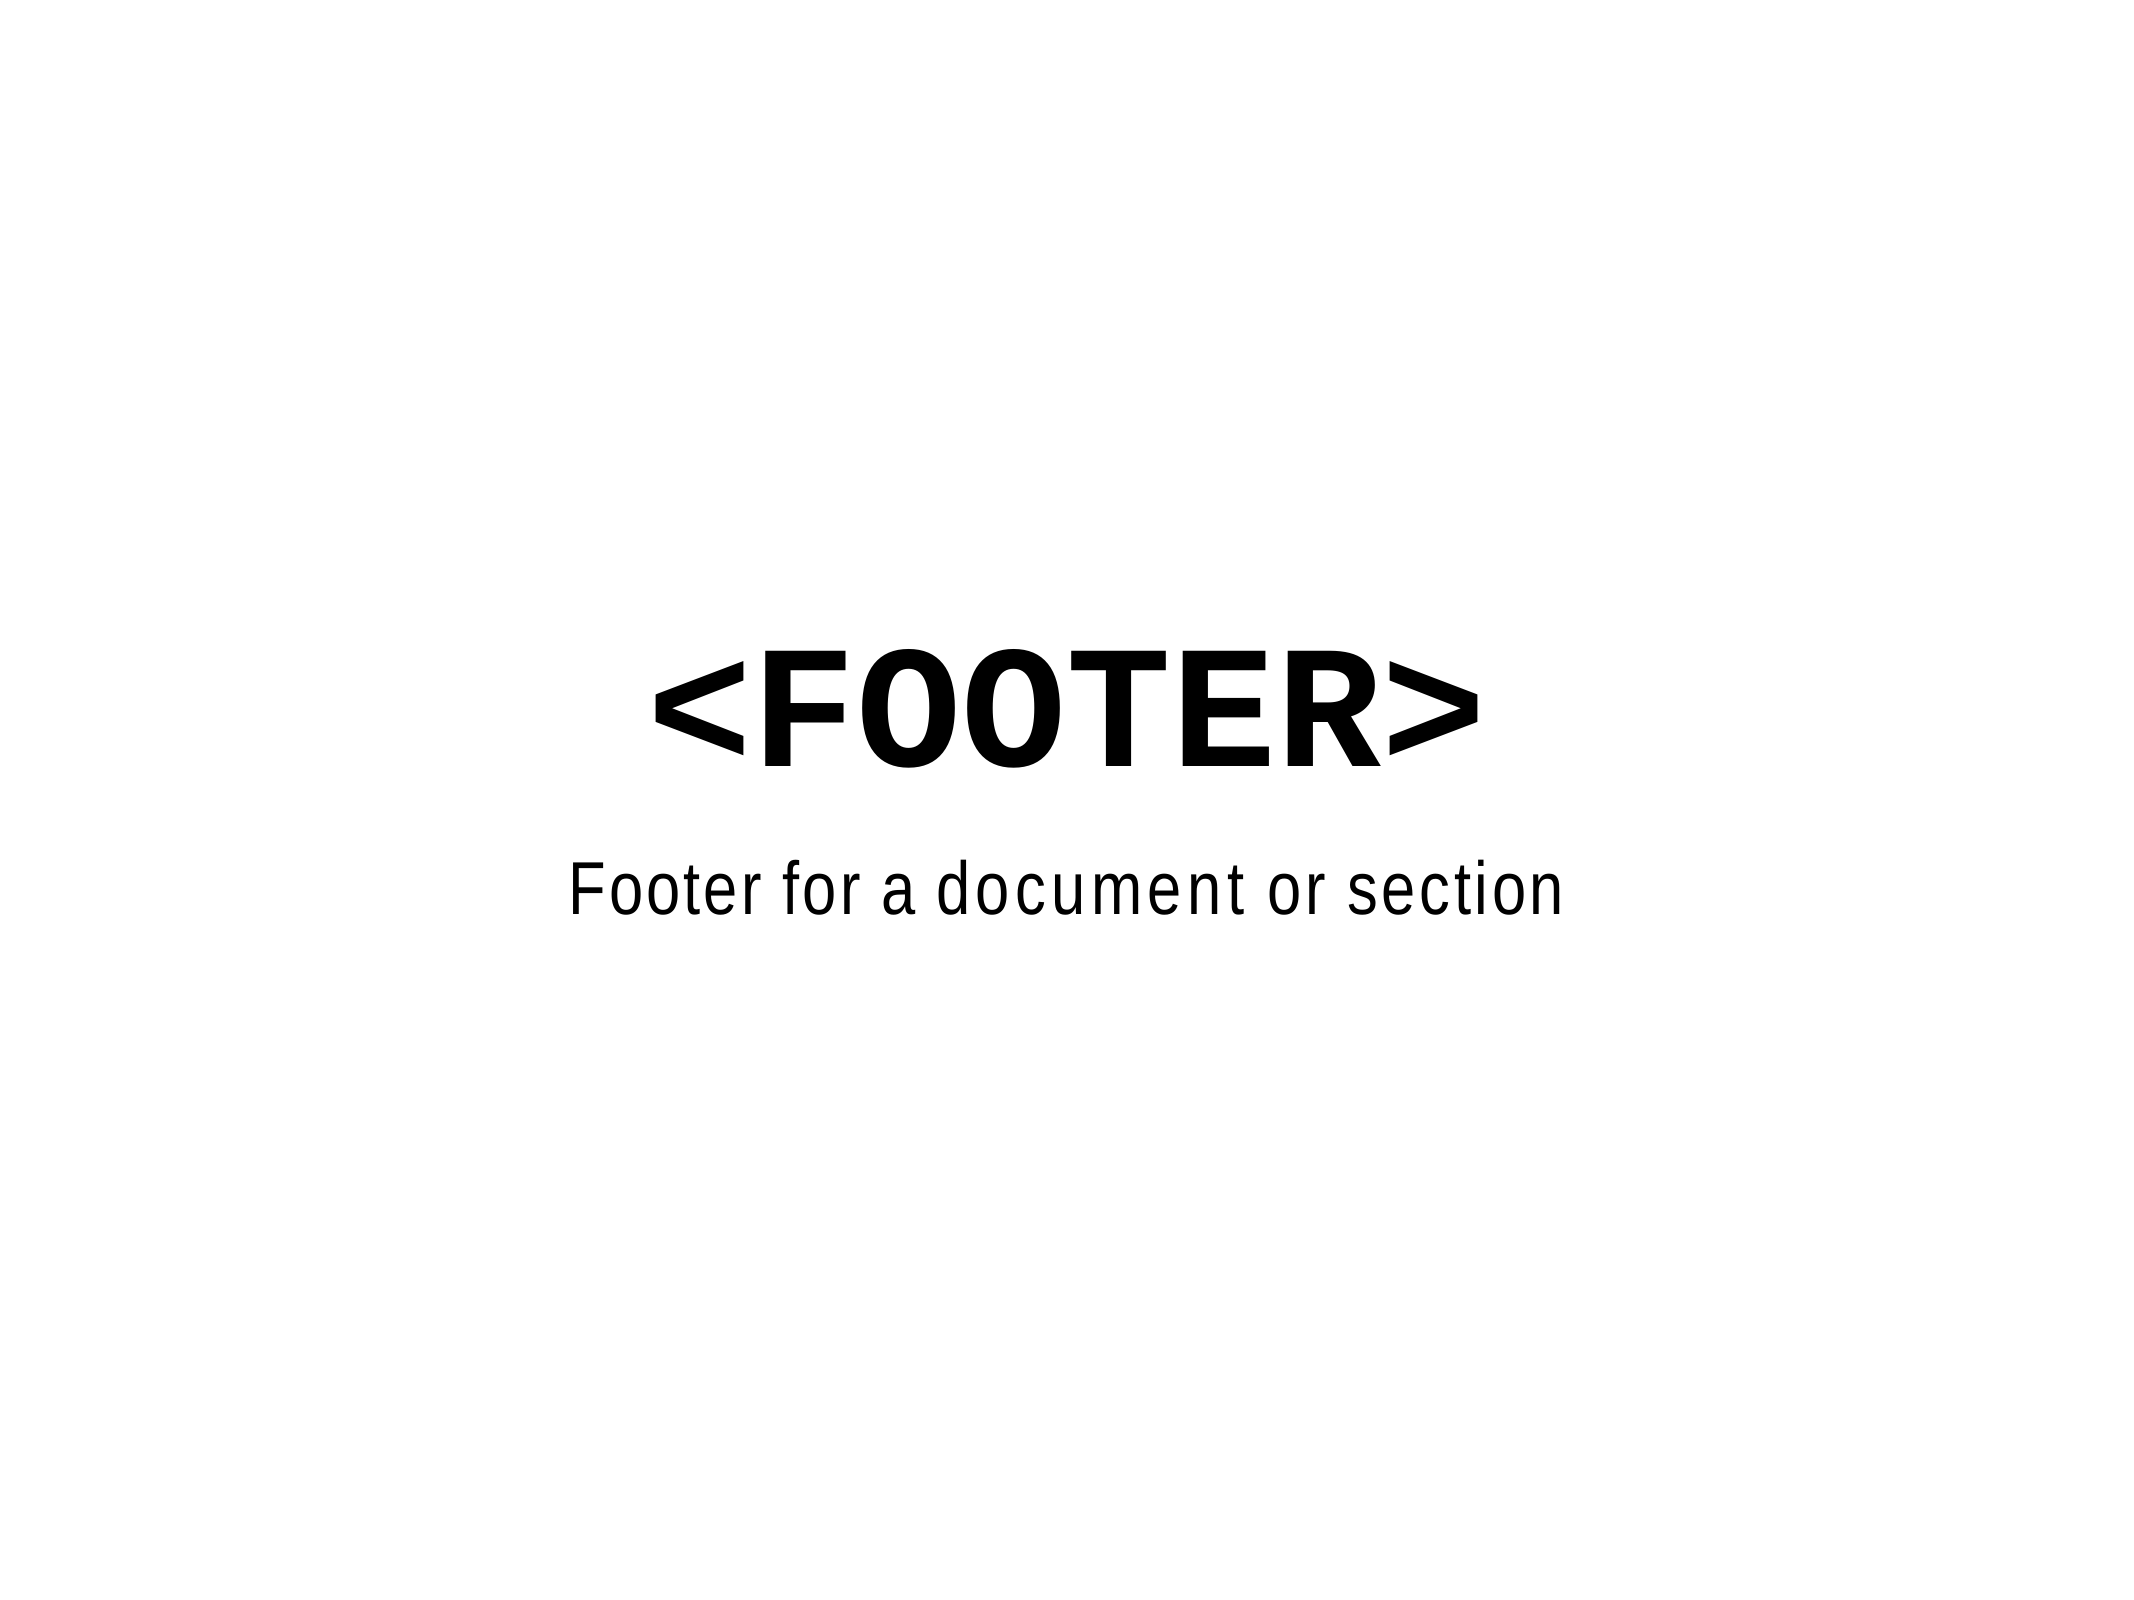

# <FOOTER>
Footer for a document or section